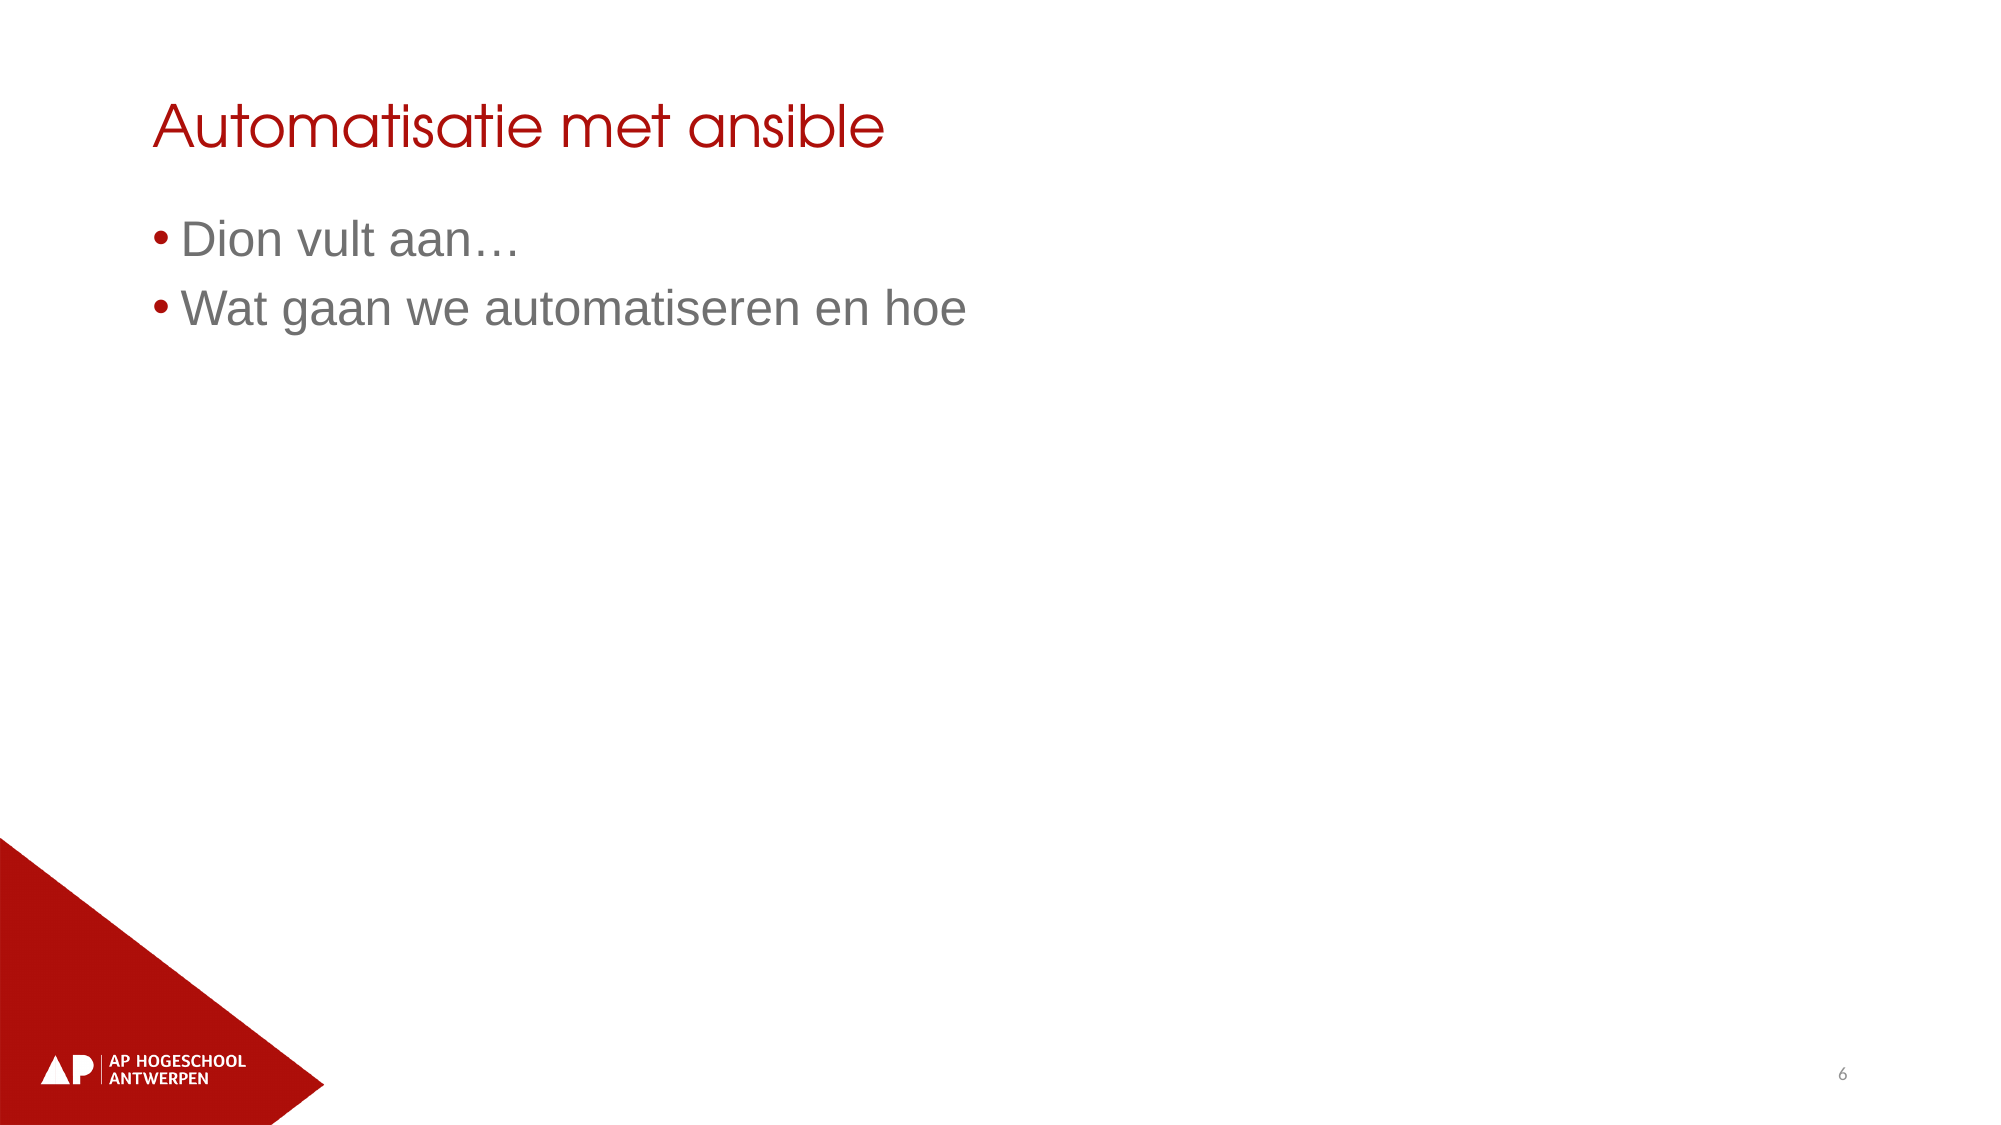

Automatisatie met ansible
Dion vult aan…
Wat gaan we automatiseren en hoe
6